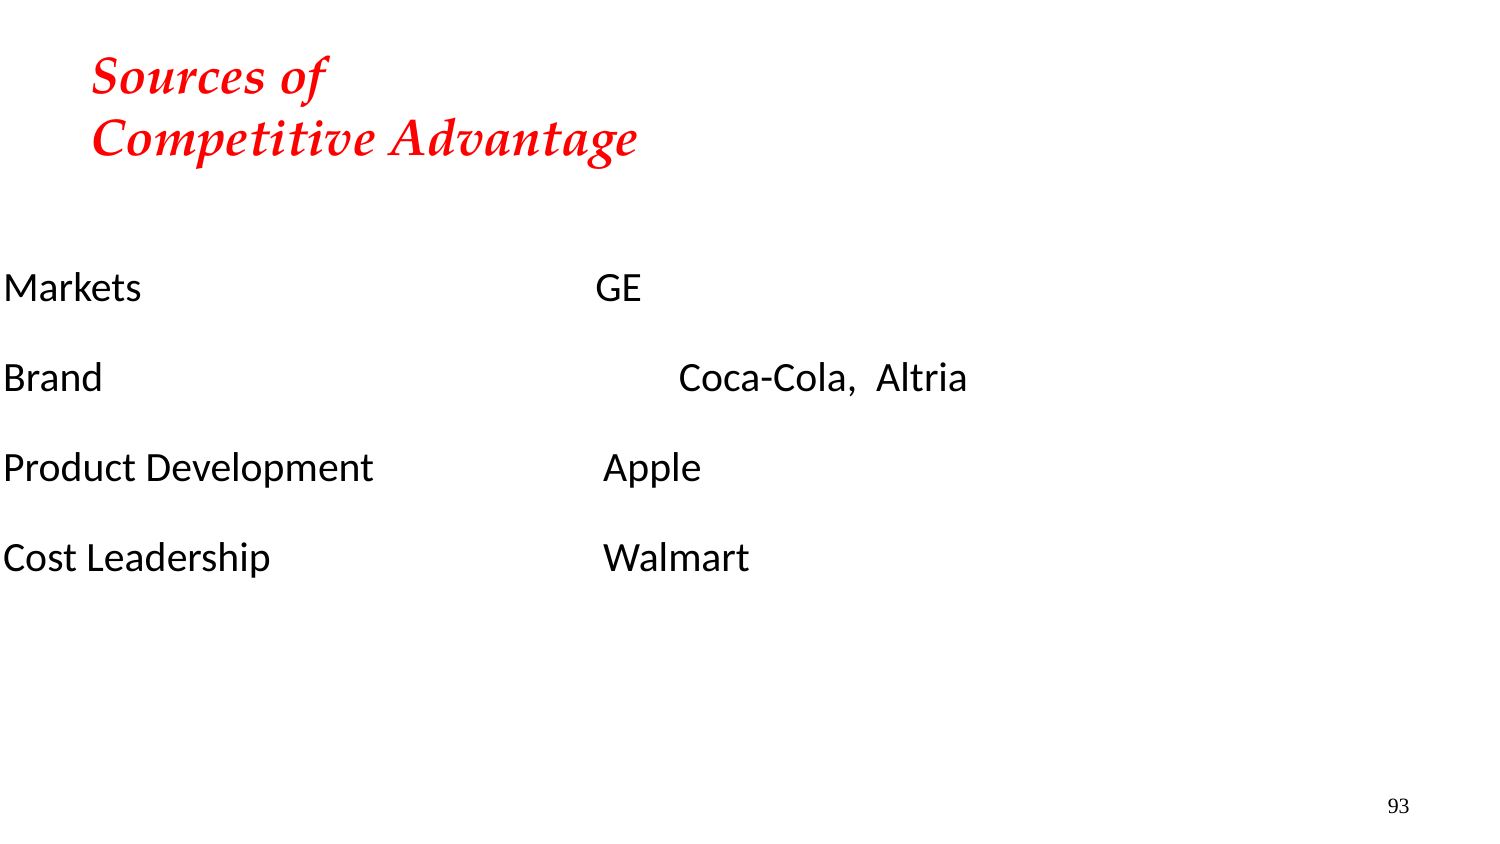

# Sources of Competitive Advantage
Markets			               GE

Brand				        Coca-Cola,  Altria

Product Development	  	Apple

Cost Leadership		 	Walmart

93